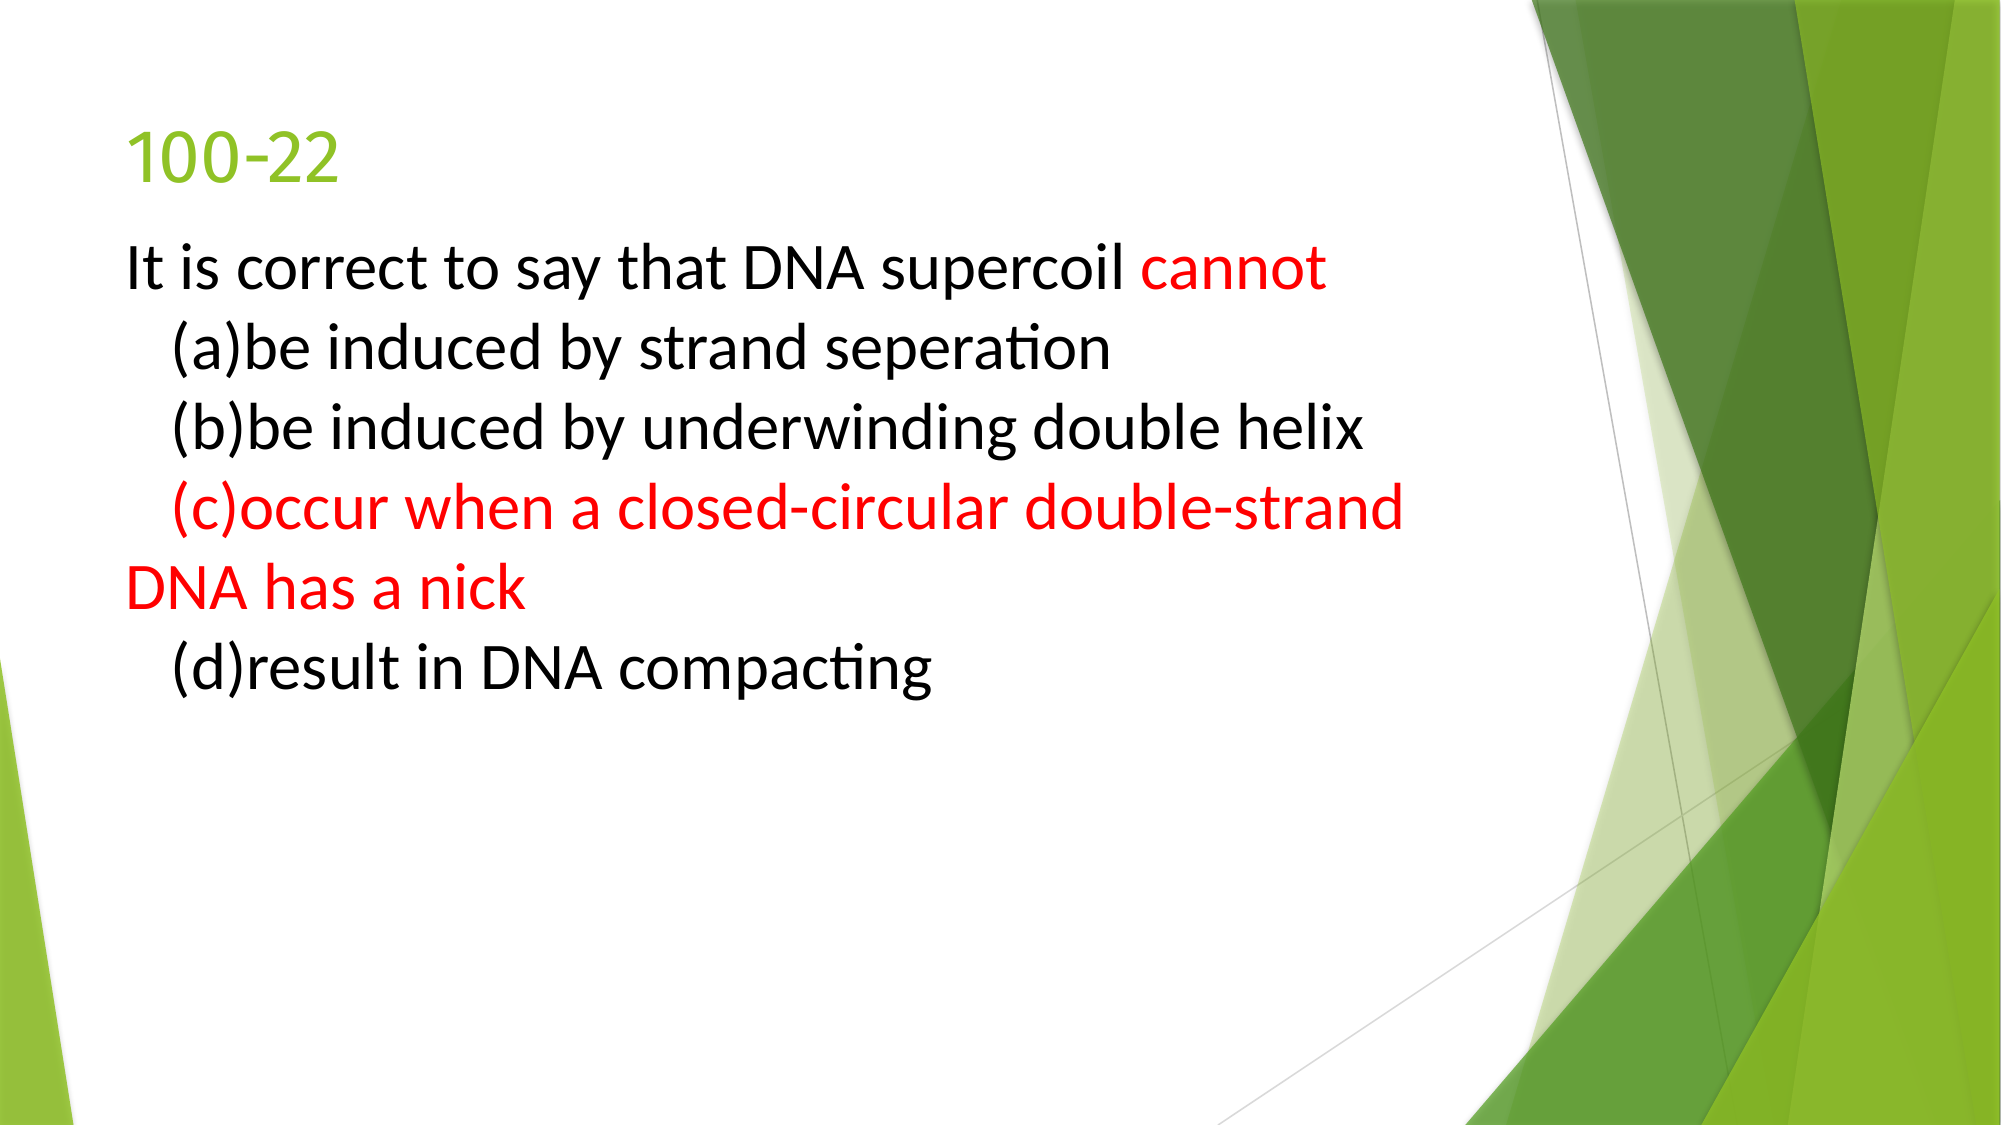

# 100-22
It is correct to say that DNA supercoil cannot
   (a)be induced by strand seperation
   (b)be induced by underwinding double helix
   (c)occur when a closed-circular double-strand DNA has a nick
   (d)result in DNA compacting